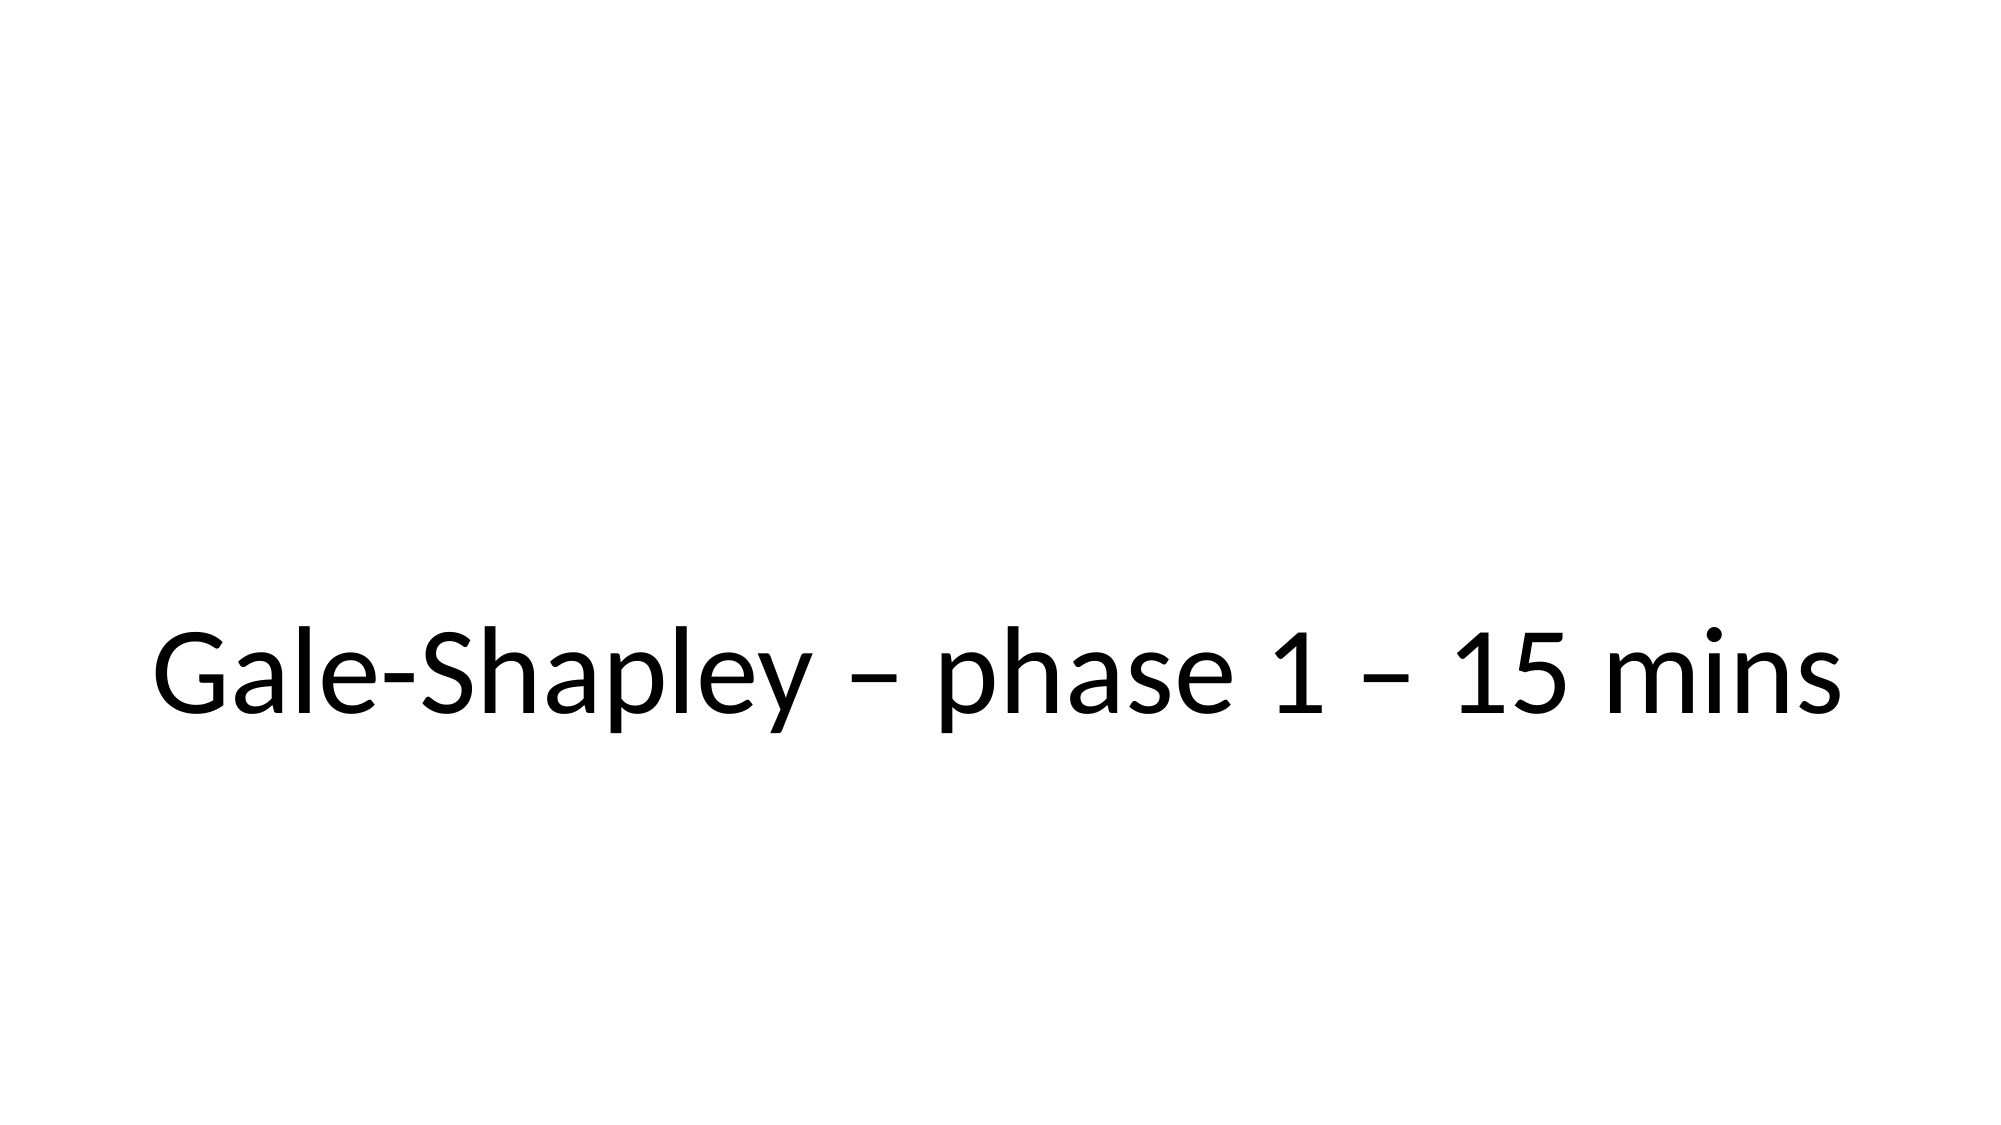

# Gale-Shapley – phase 1 – 15 mins